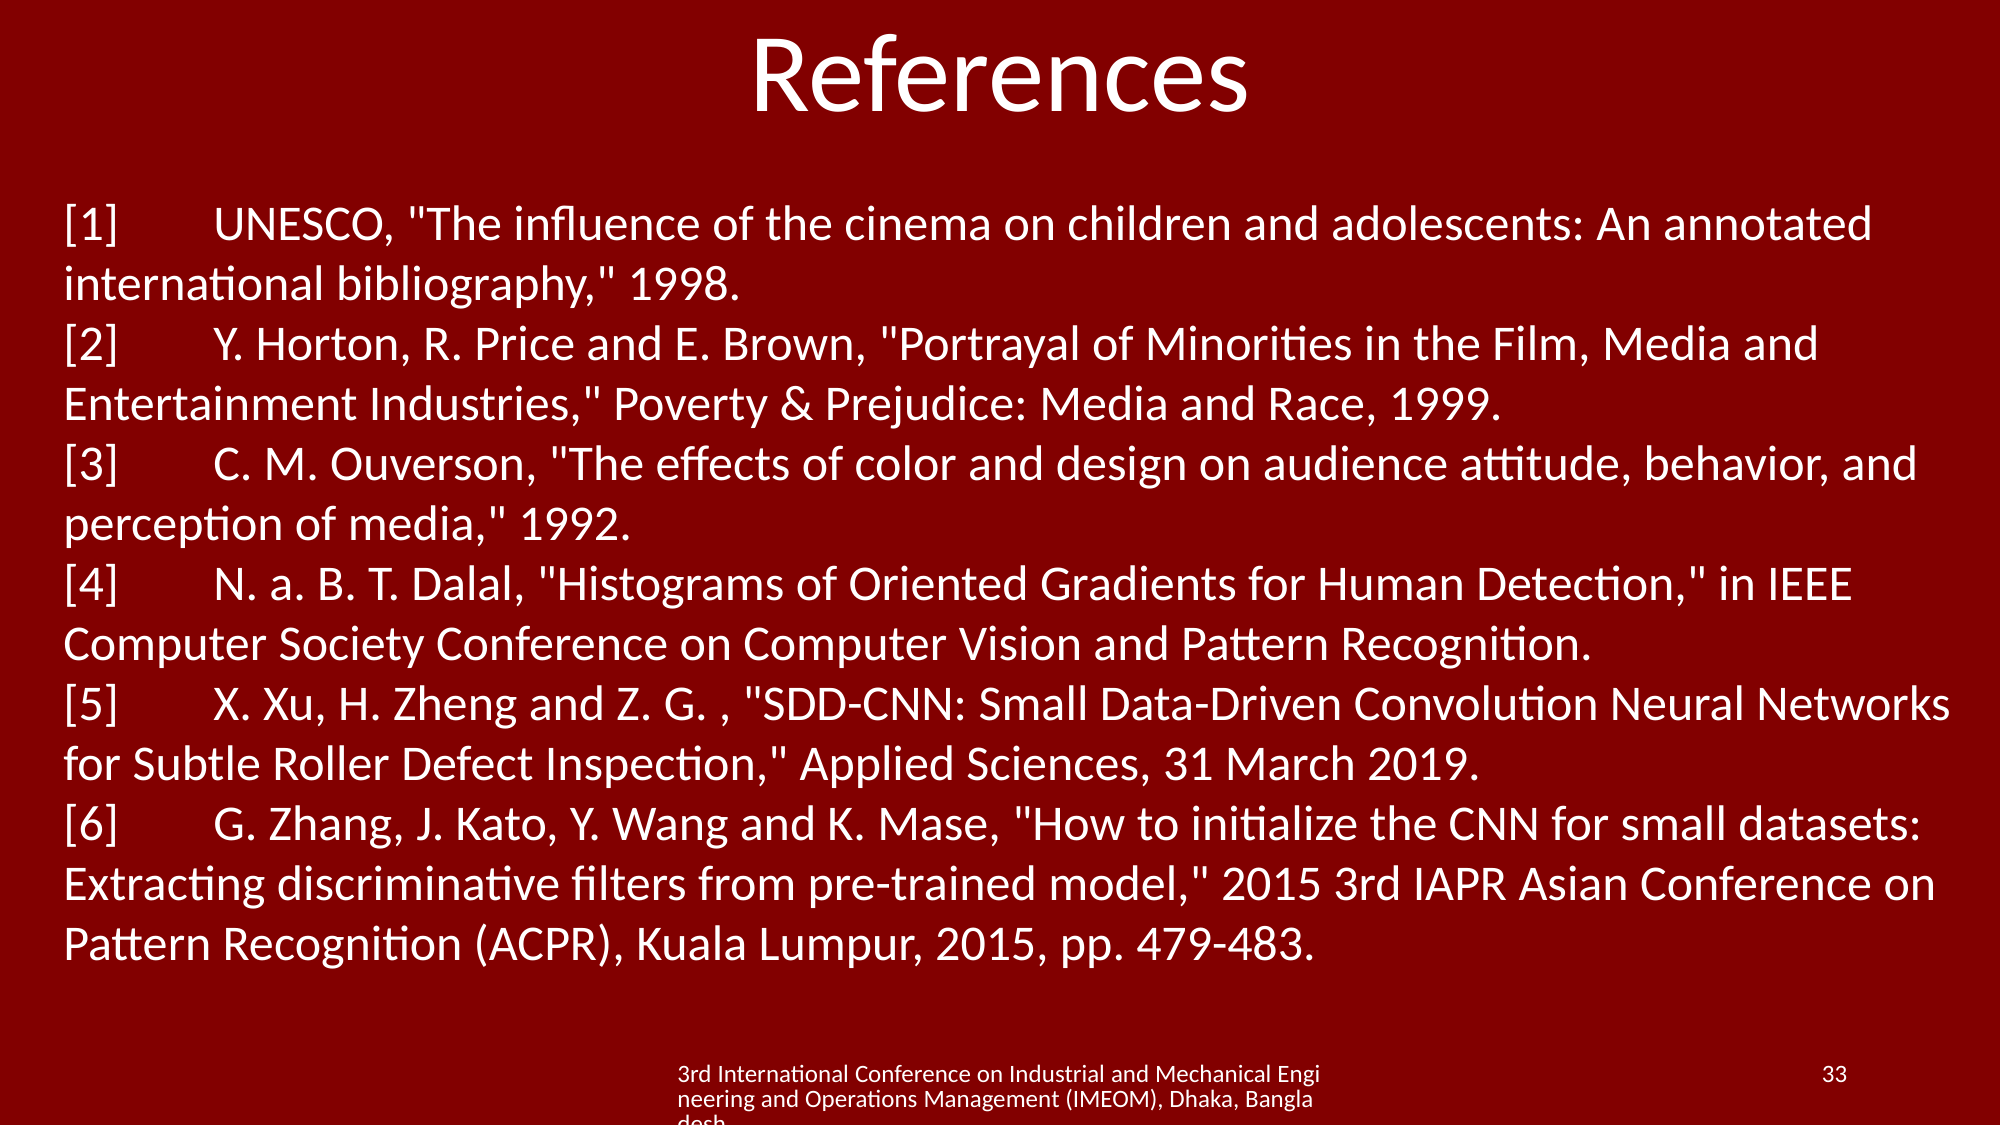

# References
[1] 	UNESCO, "The influence of the cinema on children and adolescents: An annotated international bibliography," 1998.
[2] 	Y. Horton, R. Price and E. Brown, "Portrayal of Minorities in the Film, Media and Entertainment Industries," Poverty & Prejudice: Media and Race, 1999.
[3] 	C. M. Ouverson, "The effects of color and design on audience attitude, behavior, and perception of media," 1992.
[4] 	N. a. B. T. Dalal, "Histograms of Oriented Gradients for Human Detection," in IEEE Computer Society Conference on Computer Vision and Pattern Recognition.
[5] 	X. Xu, H. Zheng and Z. G. , "SDD-CNN: Small Data-Driven Convolution Neural Networks for Subtle Roller Defect Inspection," Applied Sciences, 31 March 2019.
[6]	G. Zhang, J. Kato, Y. Wang and K. Mase, "How to initialize the CNN for small datasets: Extracting discriminative filters from pre-trained model," 2015 3rd IAPR Asian Conference on Pattern Recognition (ACPR), Kuala Lumpur, 2015, pp. 479-483.
3rd International Conference on Industrial and Mechanical Engineering and Operations Management (IMEOM), Dhaka, Bangladesh
33